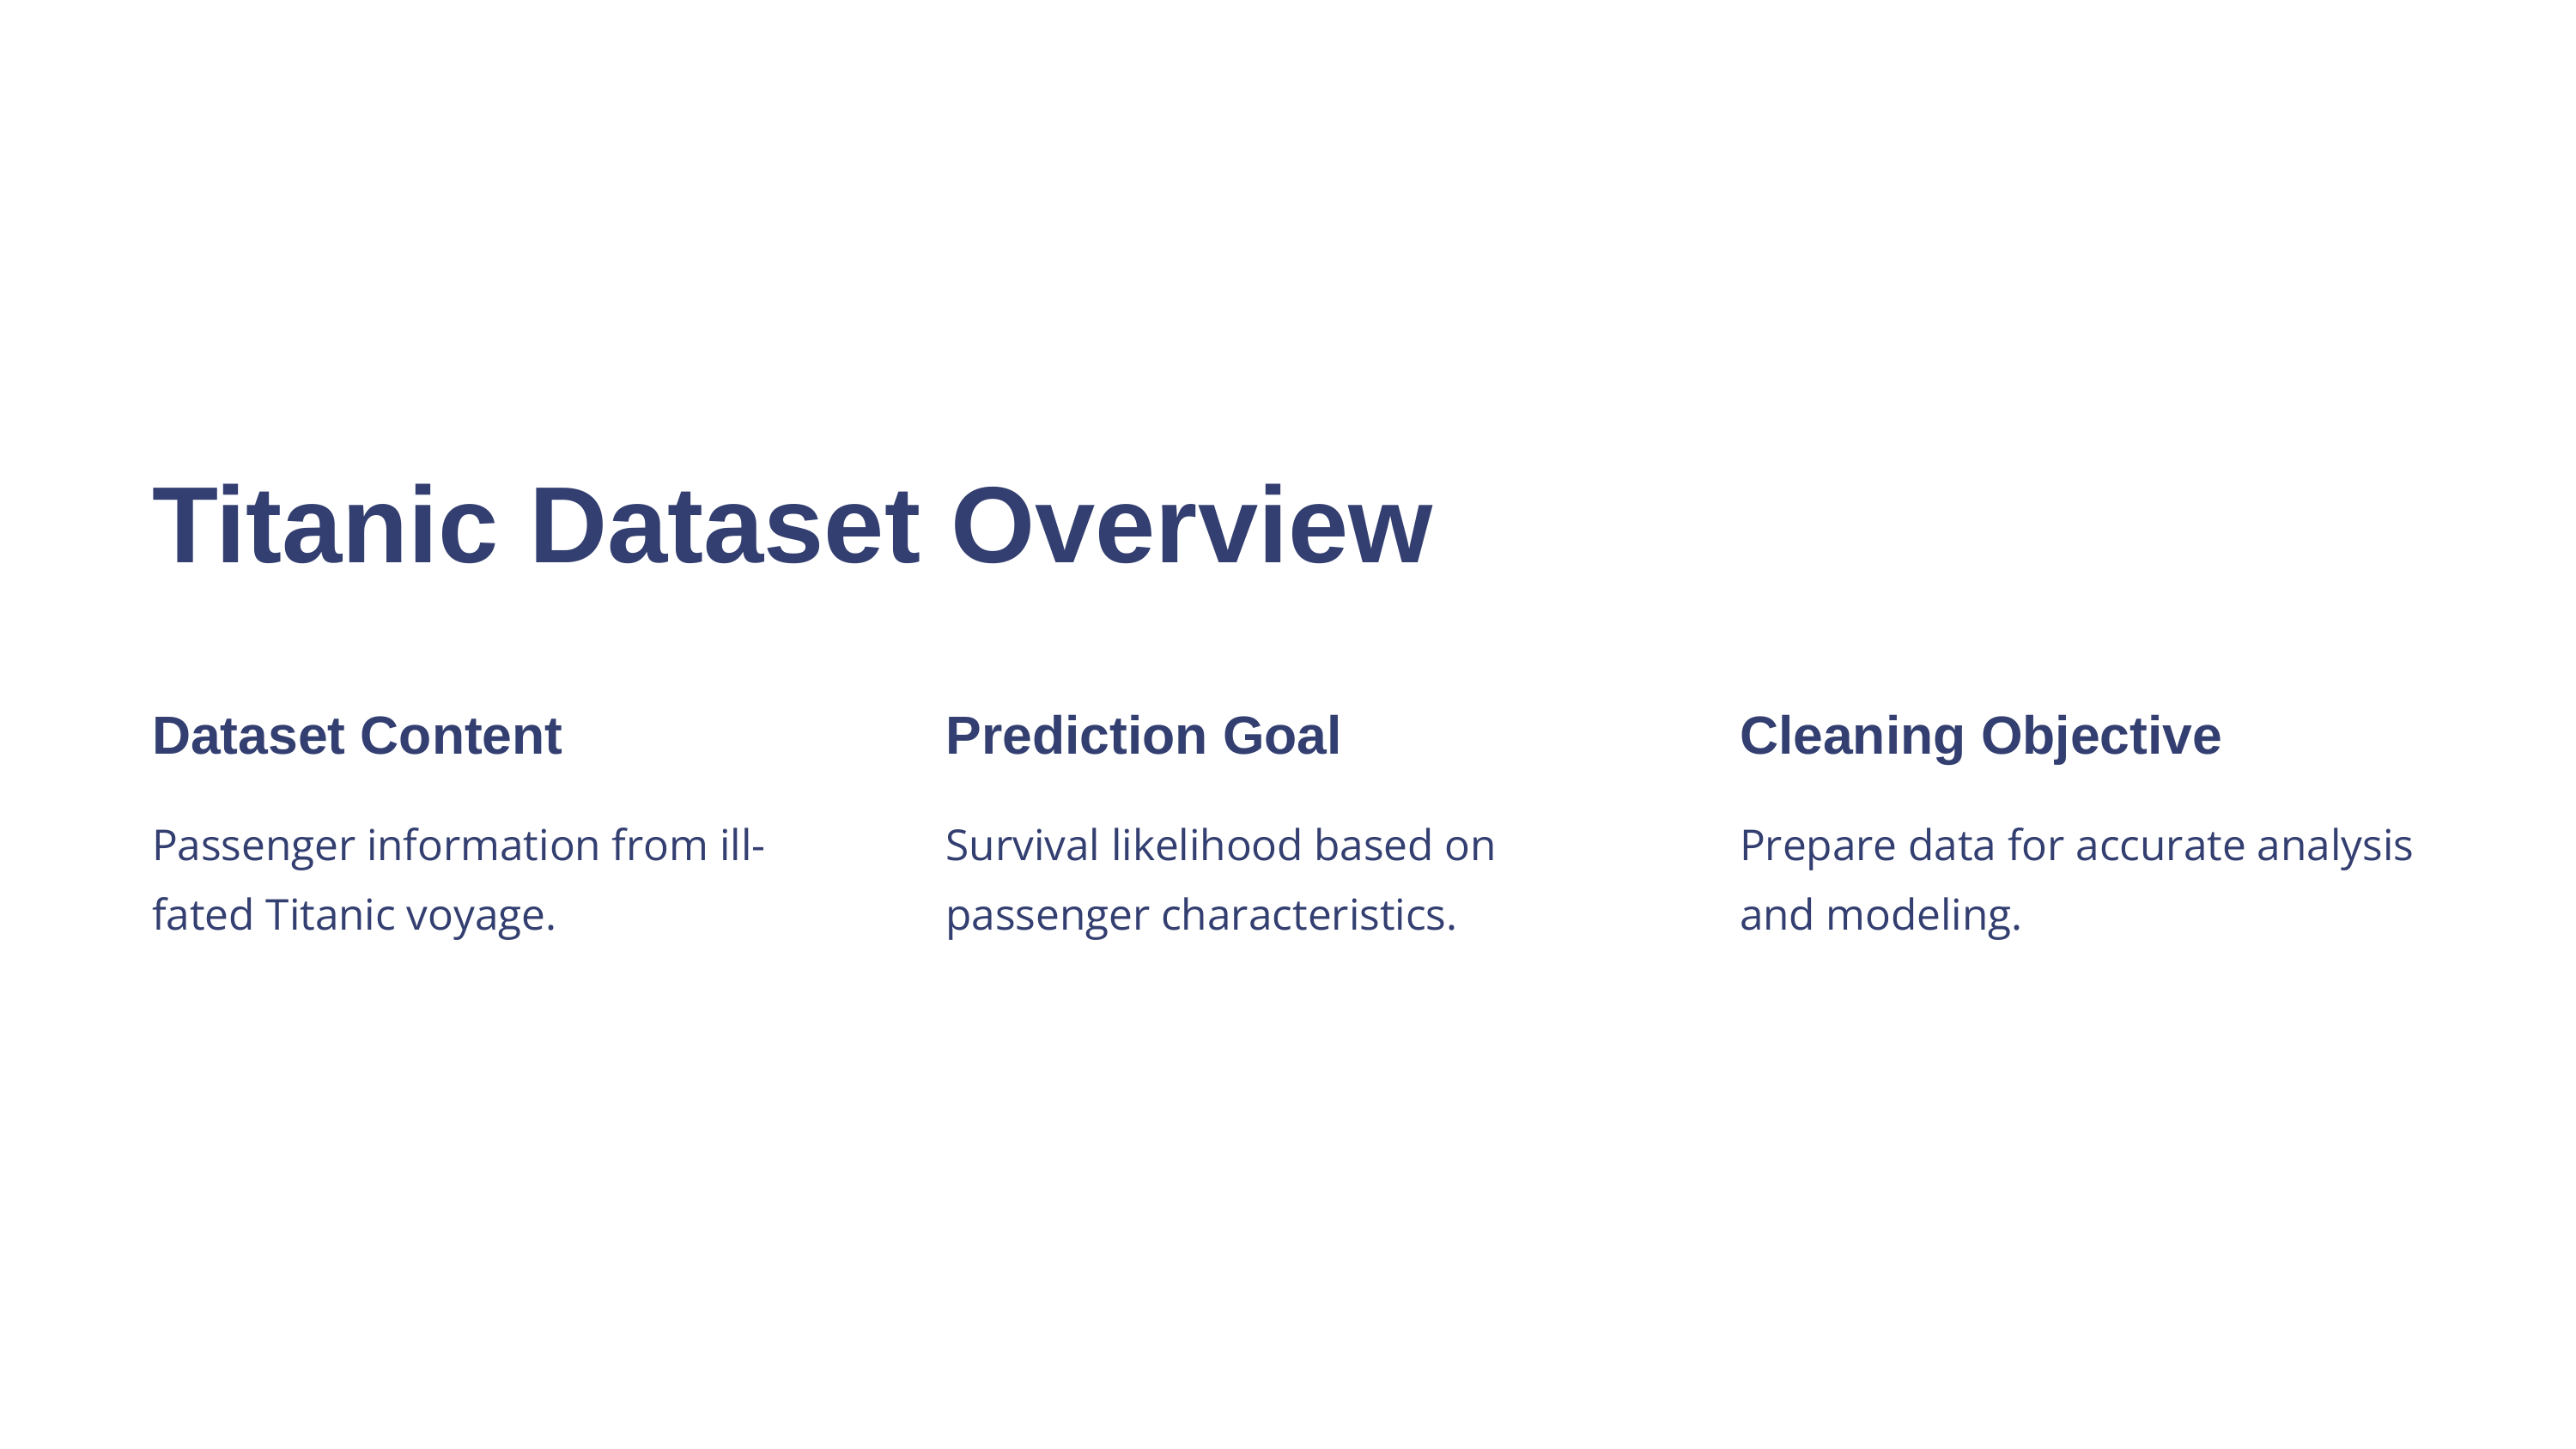

Titanic Dataset Overview
Dataset Content
Prediction Goal
Cleaning Objective
Passenger information from ill-fated Titanic voyage.
Survival likelihood based on passenger characteristics.
Prepare data for accurate analysis and modeling.